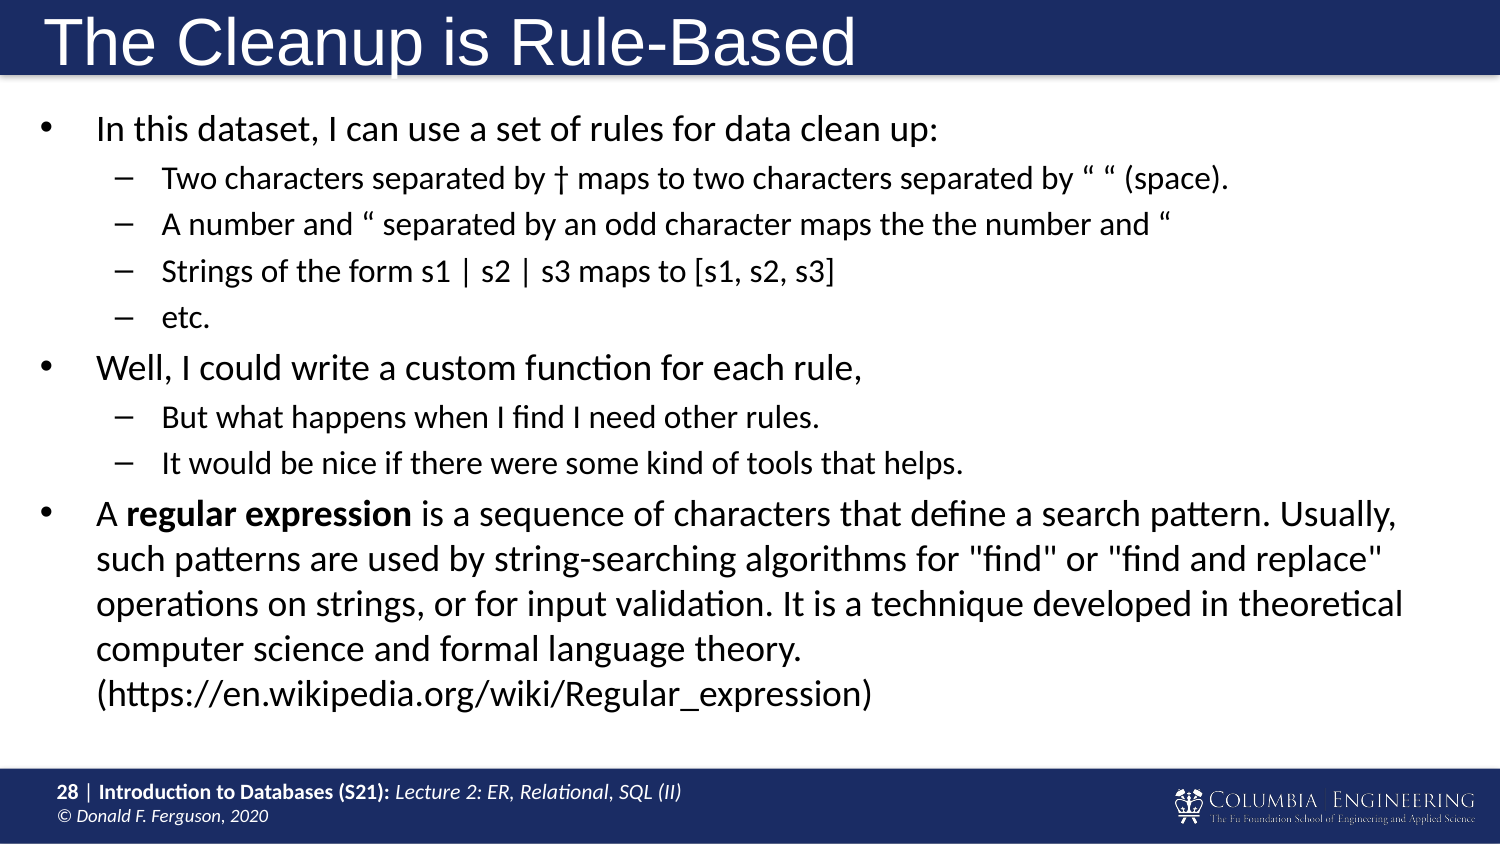

# The Cleanup is Rule-Based
In this dataset, I can use a set of rules for data clean up:
Two characters separated by † maps to two characters separated by “ “ (space).
A number and “ separated by an odd character maps the the number and “
Strings of the form s1 | s2 | s3 maps to [s1, s2, s3]
etc.
Well, I could write a custom function for each rule,
But what happens when I find I need other rules.
It would be nice if there were some kind of tools that helps.
A regular expression is a sequence of characters that define a search pattern. Usually, such patterns are used by string-searching algorithms for "find" or "find and replace" operations on strings, or for input validation. It is a technique developed in theoretical computer science and formal language theory.
(https://en.wikipedia.org/wiki/Regular_expression)